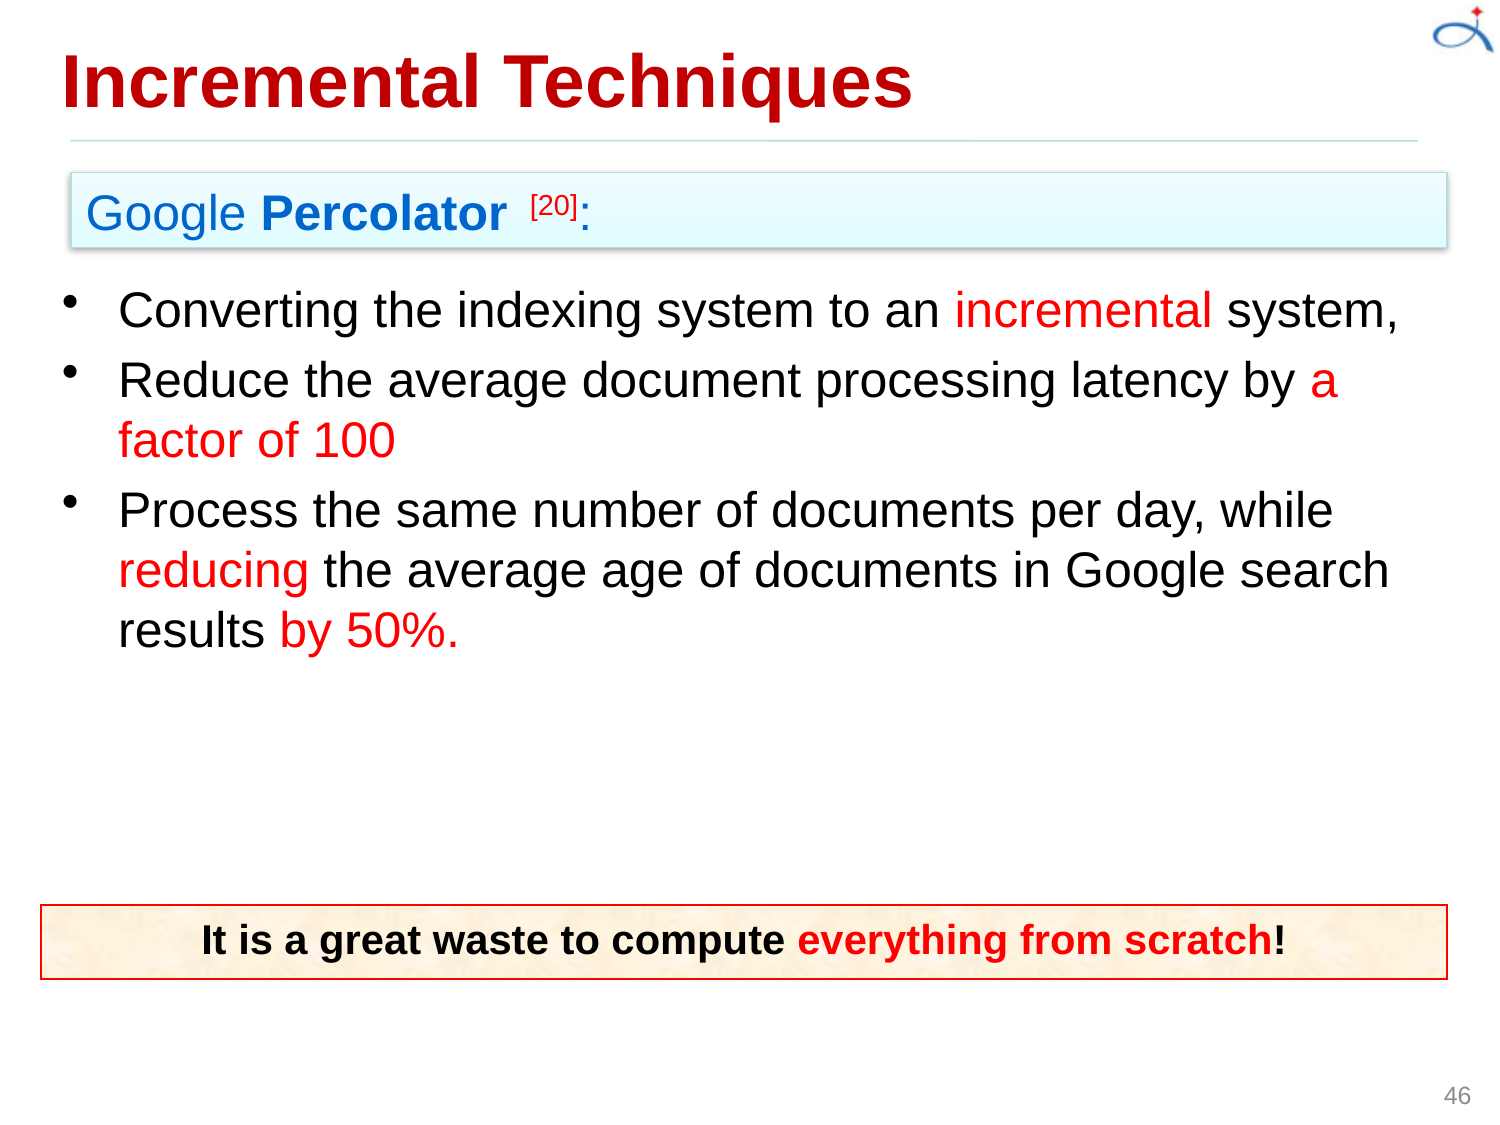

# Incremental Techniques
Google Percolator  [20]:
Converting the indexing system to an incremental system,
Reduce the average document processing latency by a factor of 100
Process the same number of documents per day, while reducing the average age of documents in Google search results by 50%.
It is a great waste to compute everything from scratch!
46